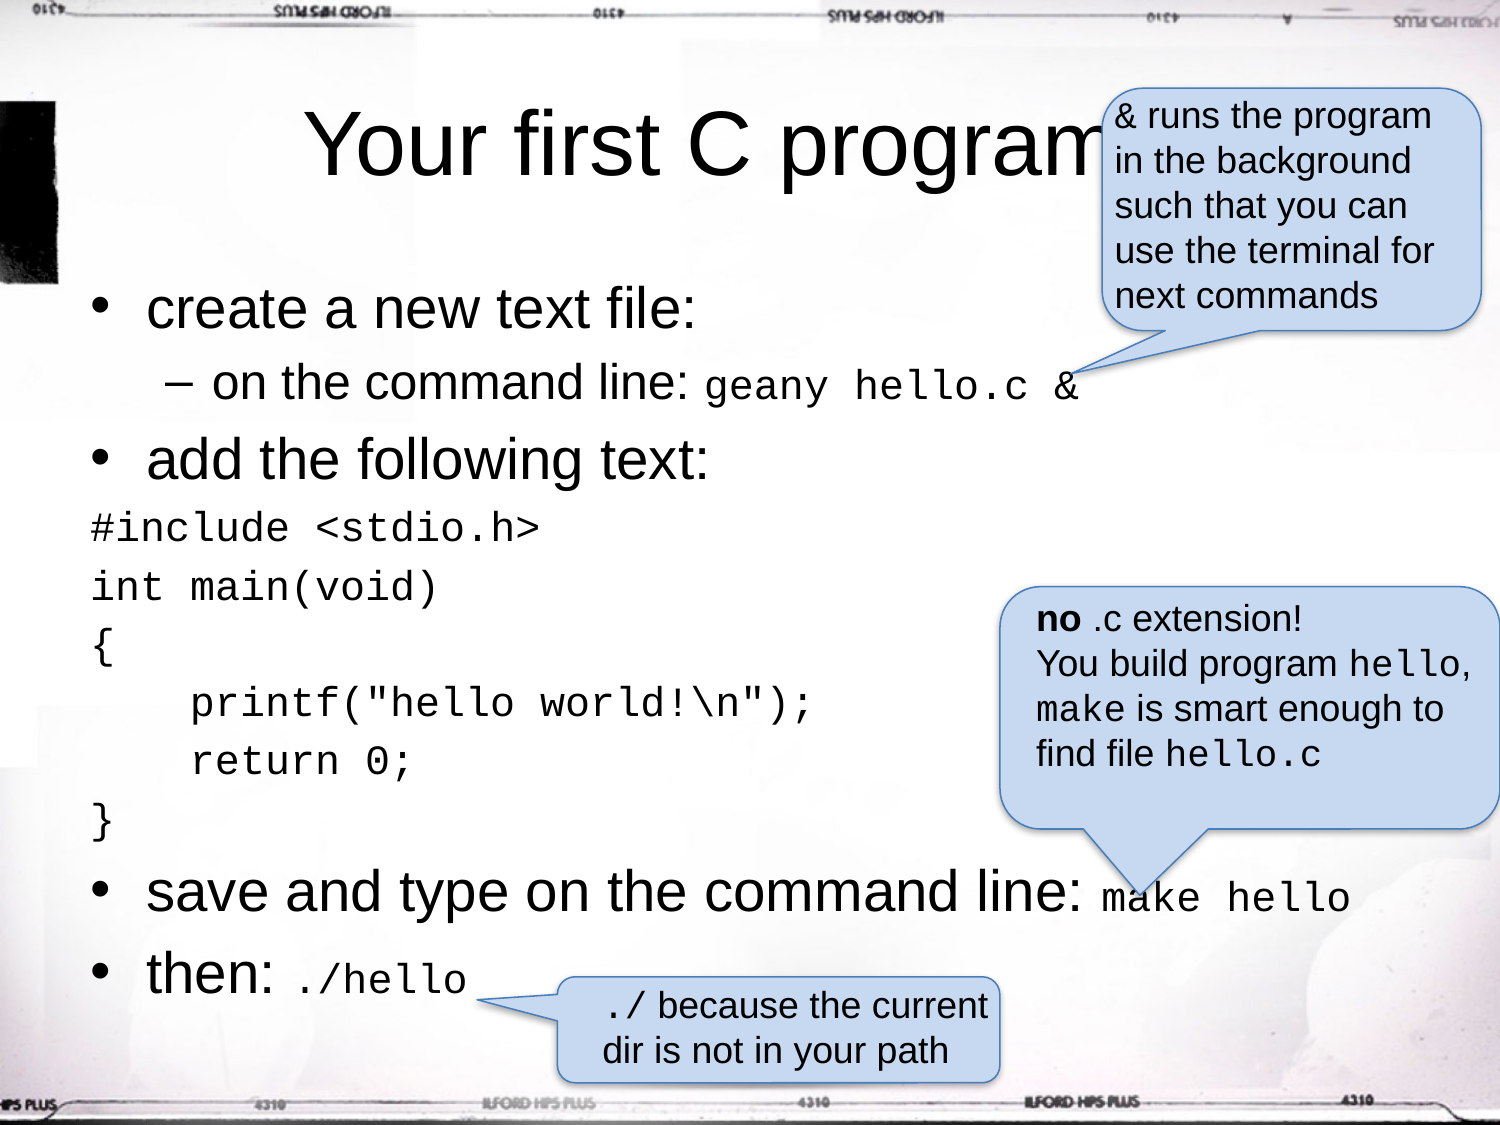

# Your first C program...
& runs the program in the background such that you can use the terminal for next commands

create a new text file:
on the command line: geany hello.c &
add the following text:
#include <stdio.h>
int main(void)
{
    printf("hello world!\n");
    return 0;
}
save and type on the command line: make hello
then: ./hello

no .c extension!
You build program hello,
make is smart enough to find file hello.c
./ because the current dir is not in your path